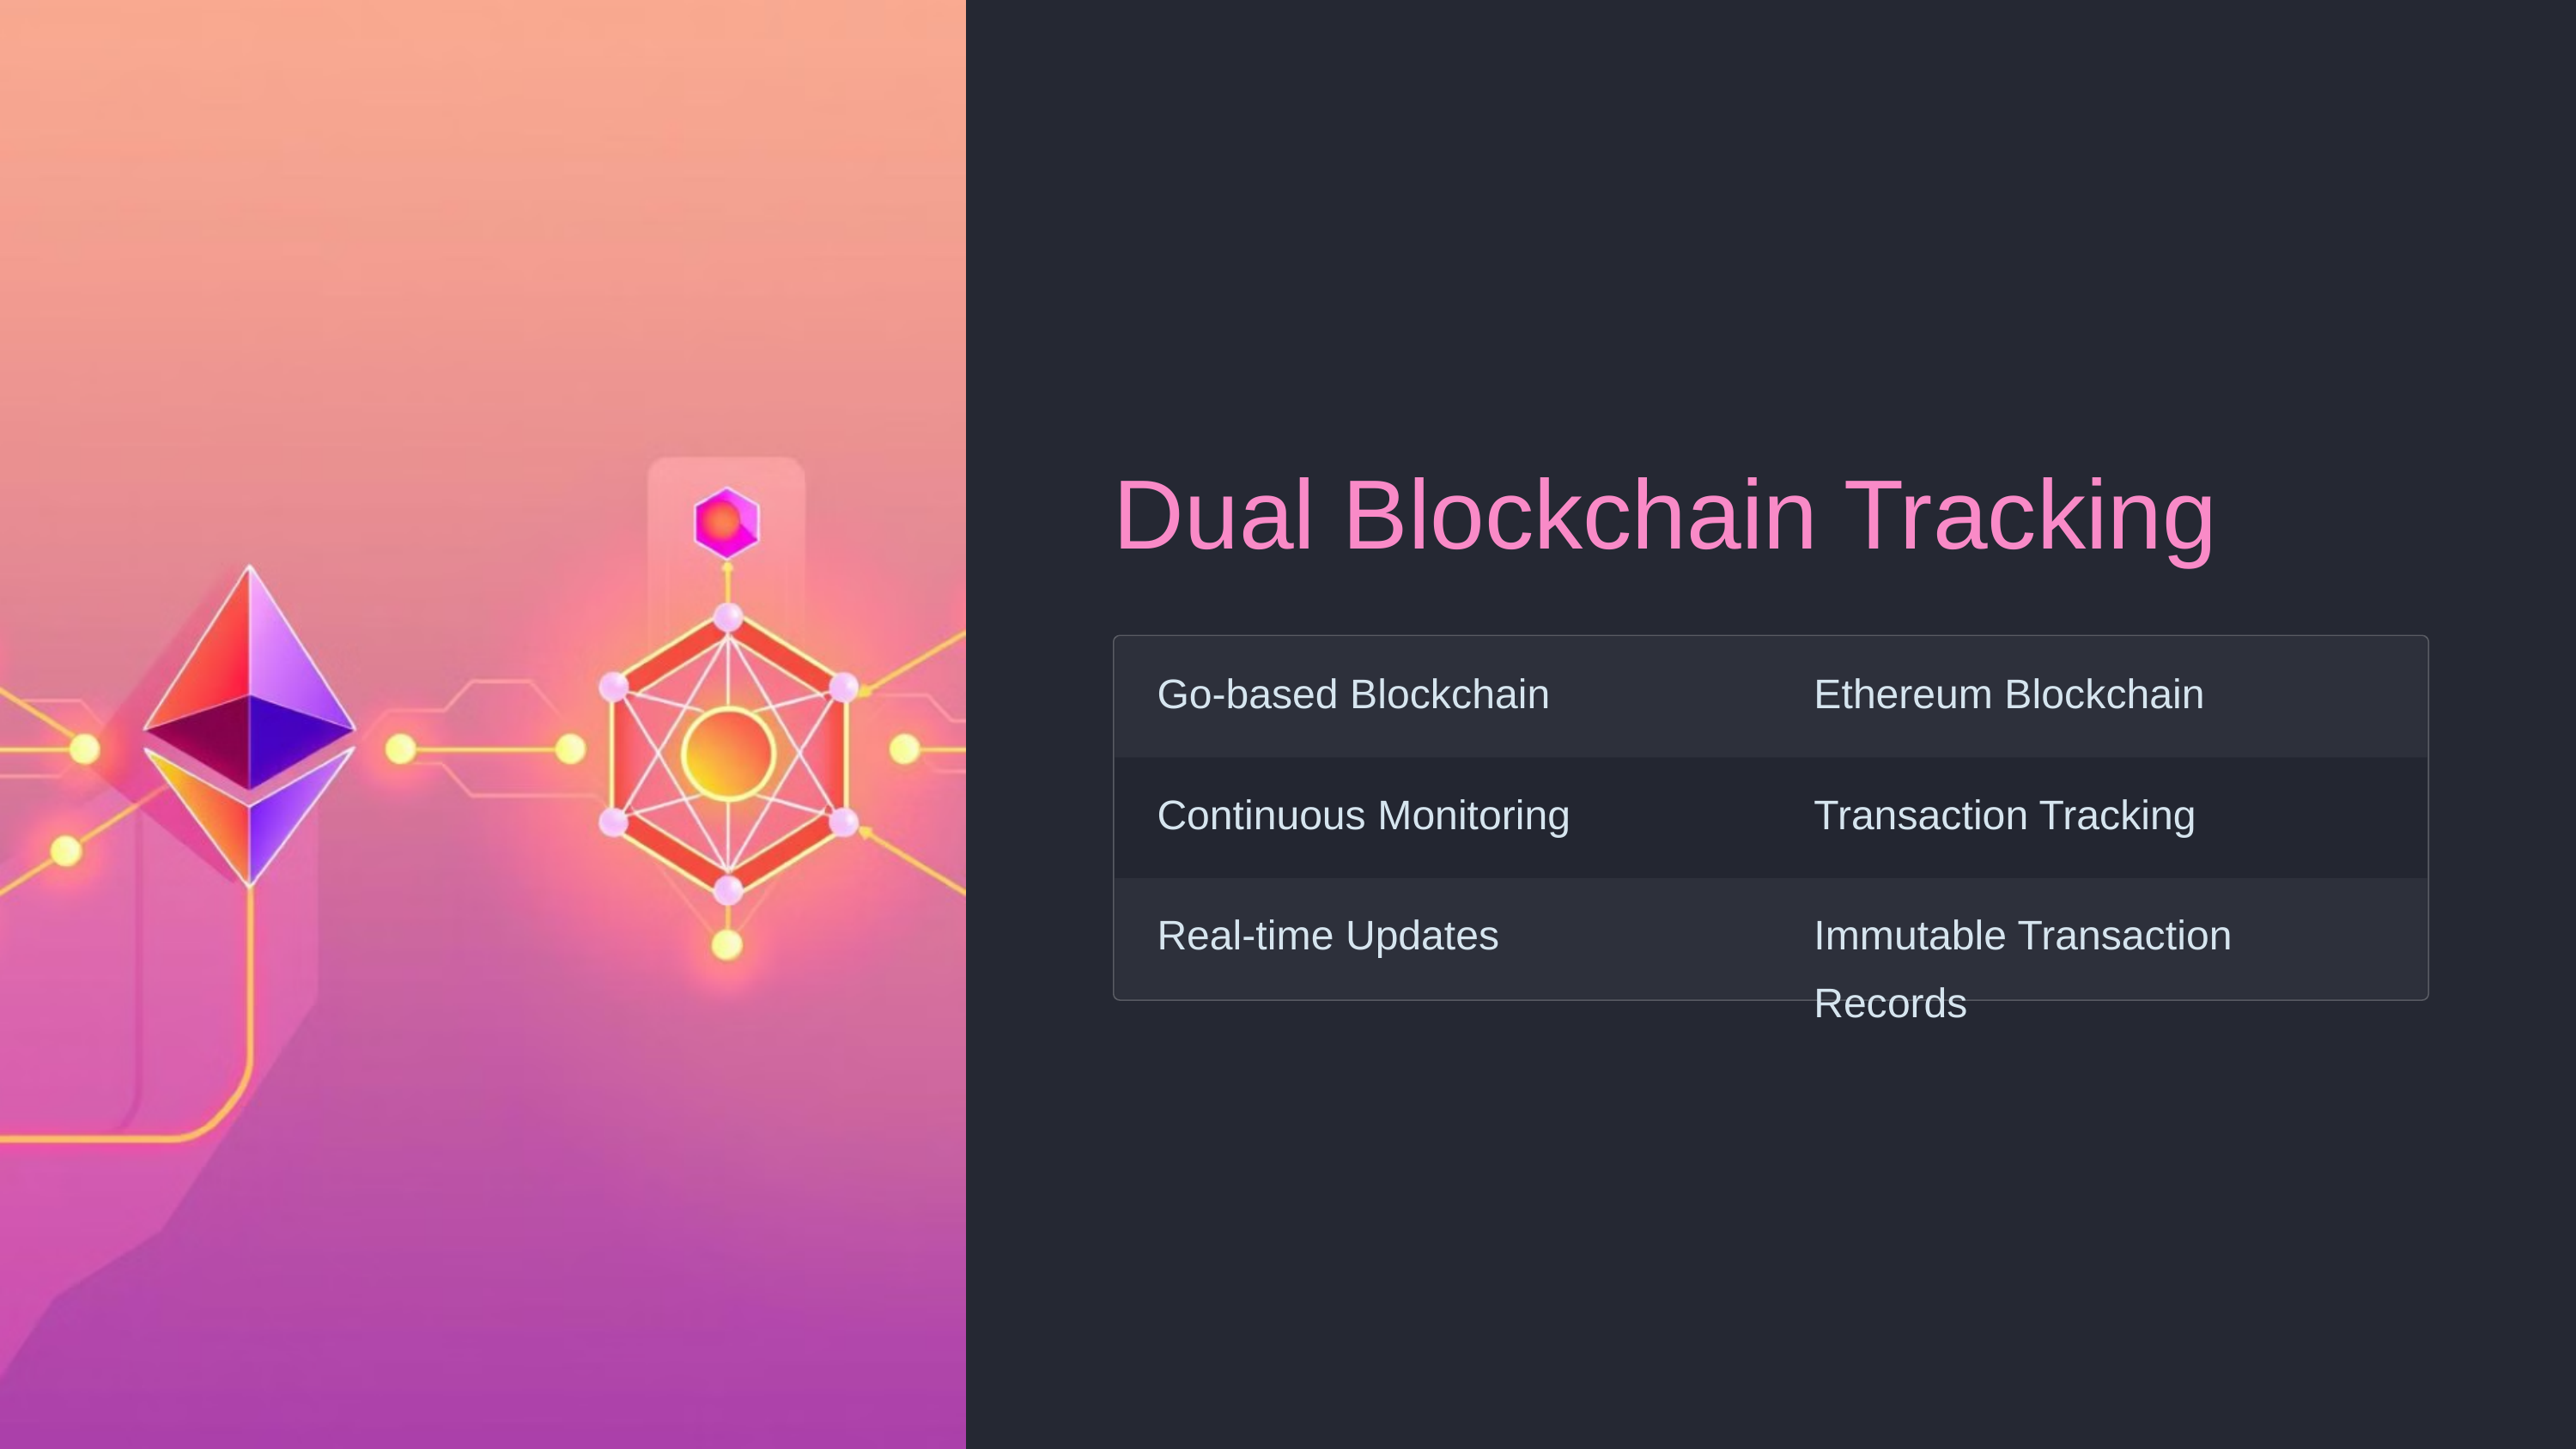

Dual Blockchain Tracking

Go-based Blockchain
Ethereum Blockchain

Continuous Monitoring
Transaction Tracking

Real-time Updates
Immutable Transaction Records